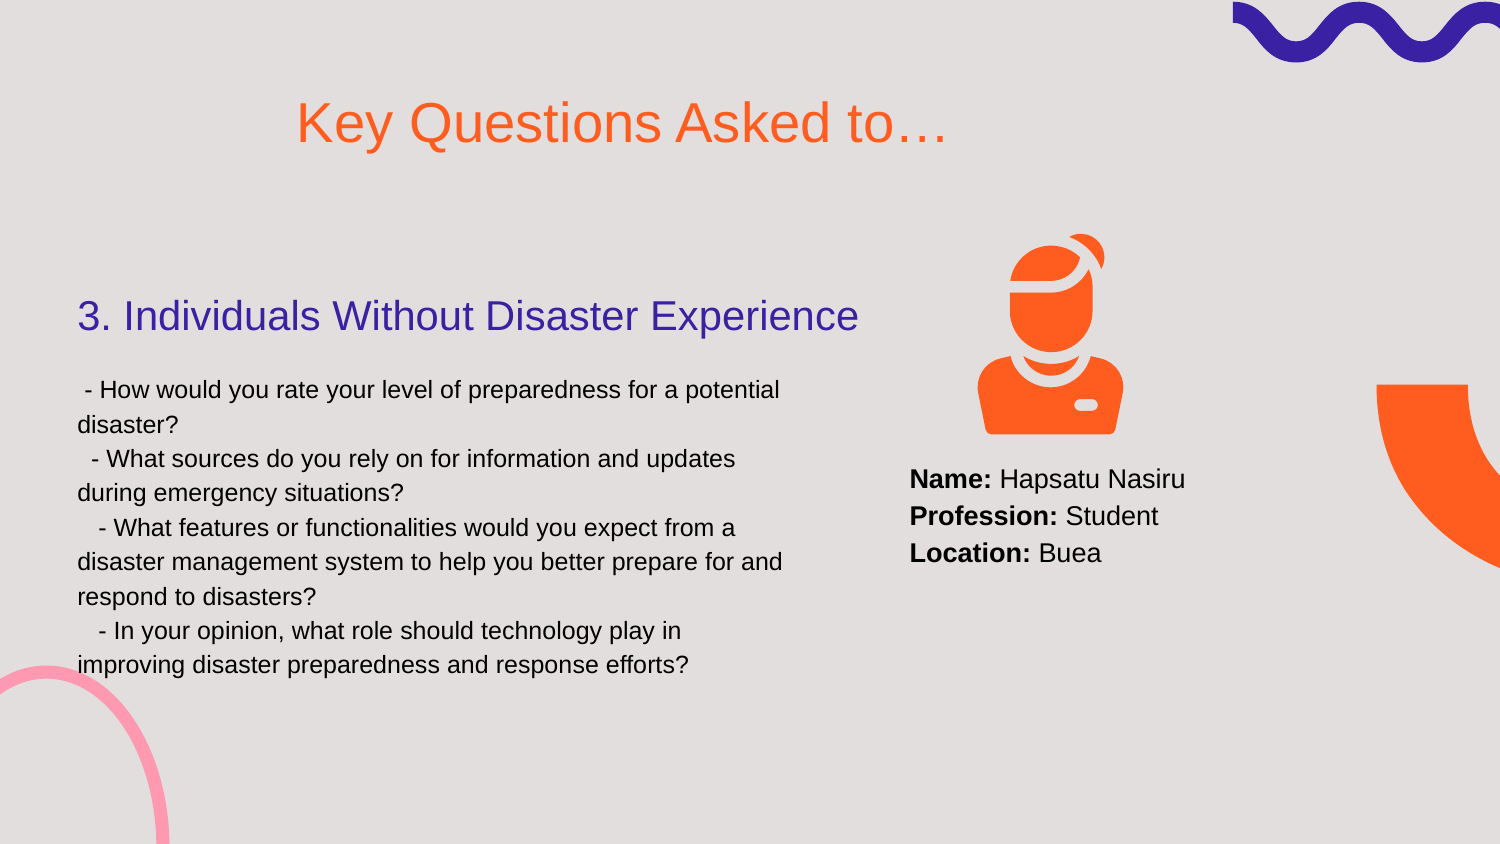

# Key Questions Asked to…
3. Individuals Without Disaster Experience

 - How would you rate your level of preparedness for a potential disaster?
  - What sources do you rely on for information and updates during emergency situations?
   - What features or functionalities would you expect from a disaster management system to help you better prepare for and respond to disasters?
   - In your opinion, what role should technology play in improving disaster preparedness and response efforts?
Name: Hapsatu Nasiru
Profession: Student
Location: Buea